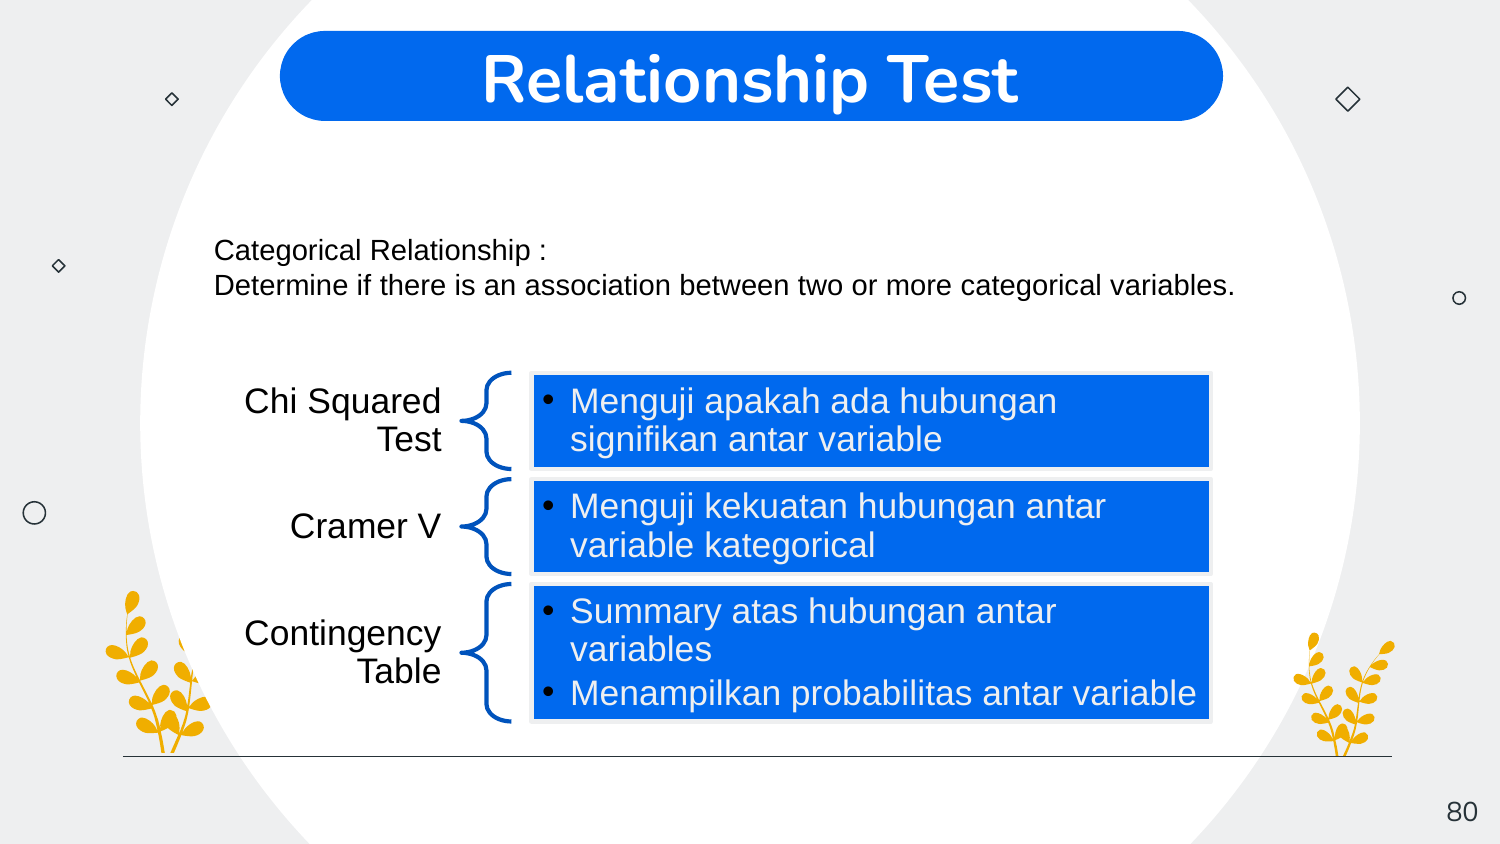

Relationship Test
Categorical Relationship :
Determine if there is an association between two or more categorical variables.

Menguji apakah ada hubungan signifikan antar variable

Chi Squared Test

Menguji kekuatan hubungan antar variable kategorical

Cramer V

Summary atas hubungan antar variables
Menampilkan probabilitas antar variable

Contingency Table
80